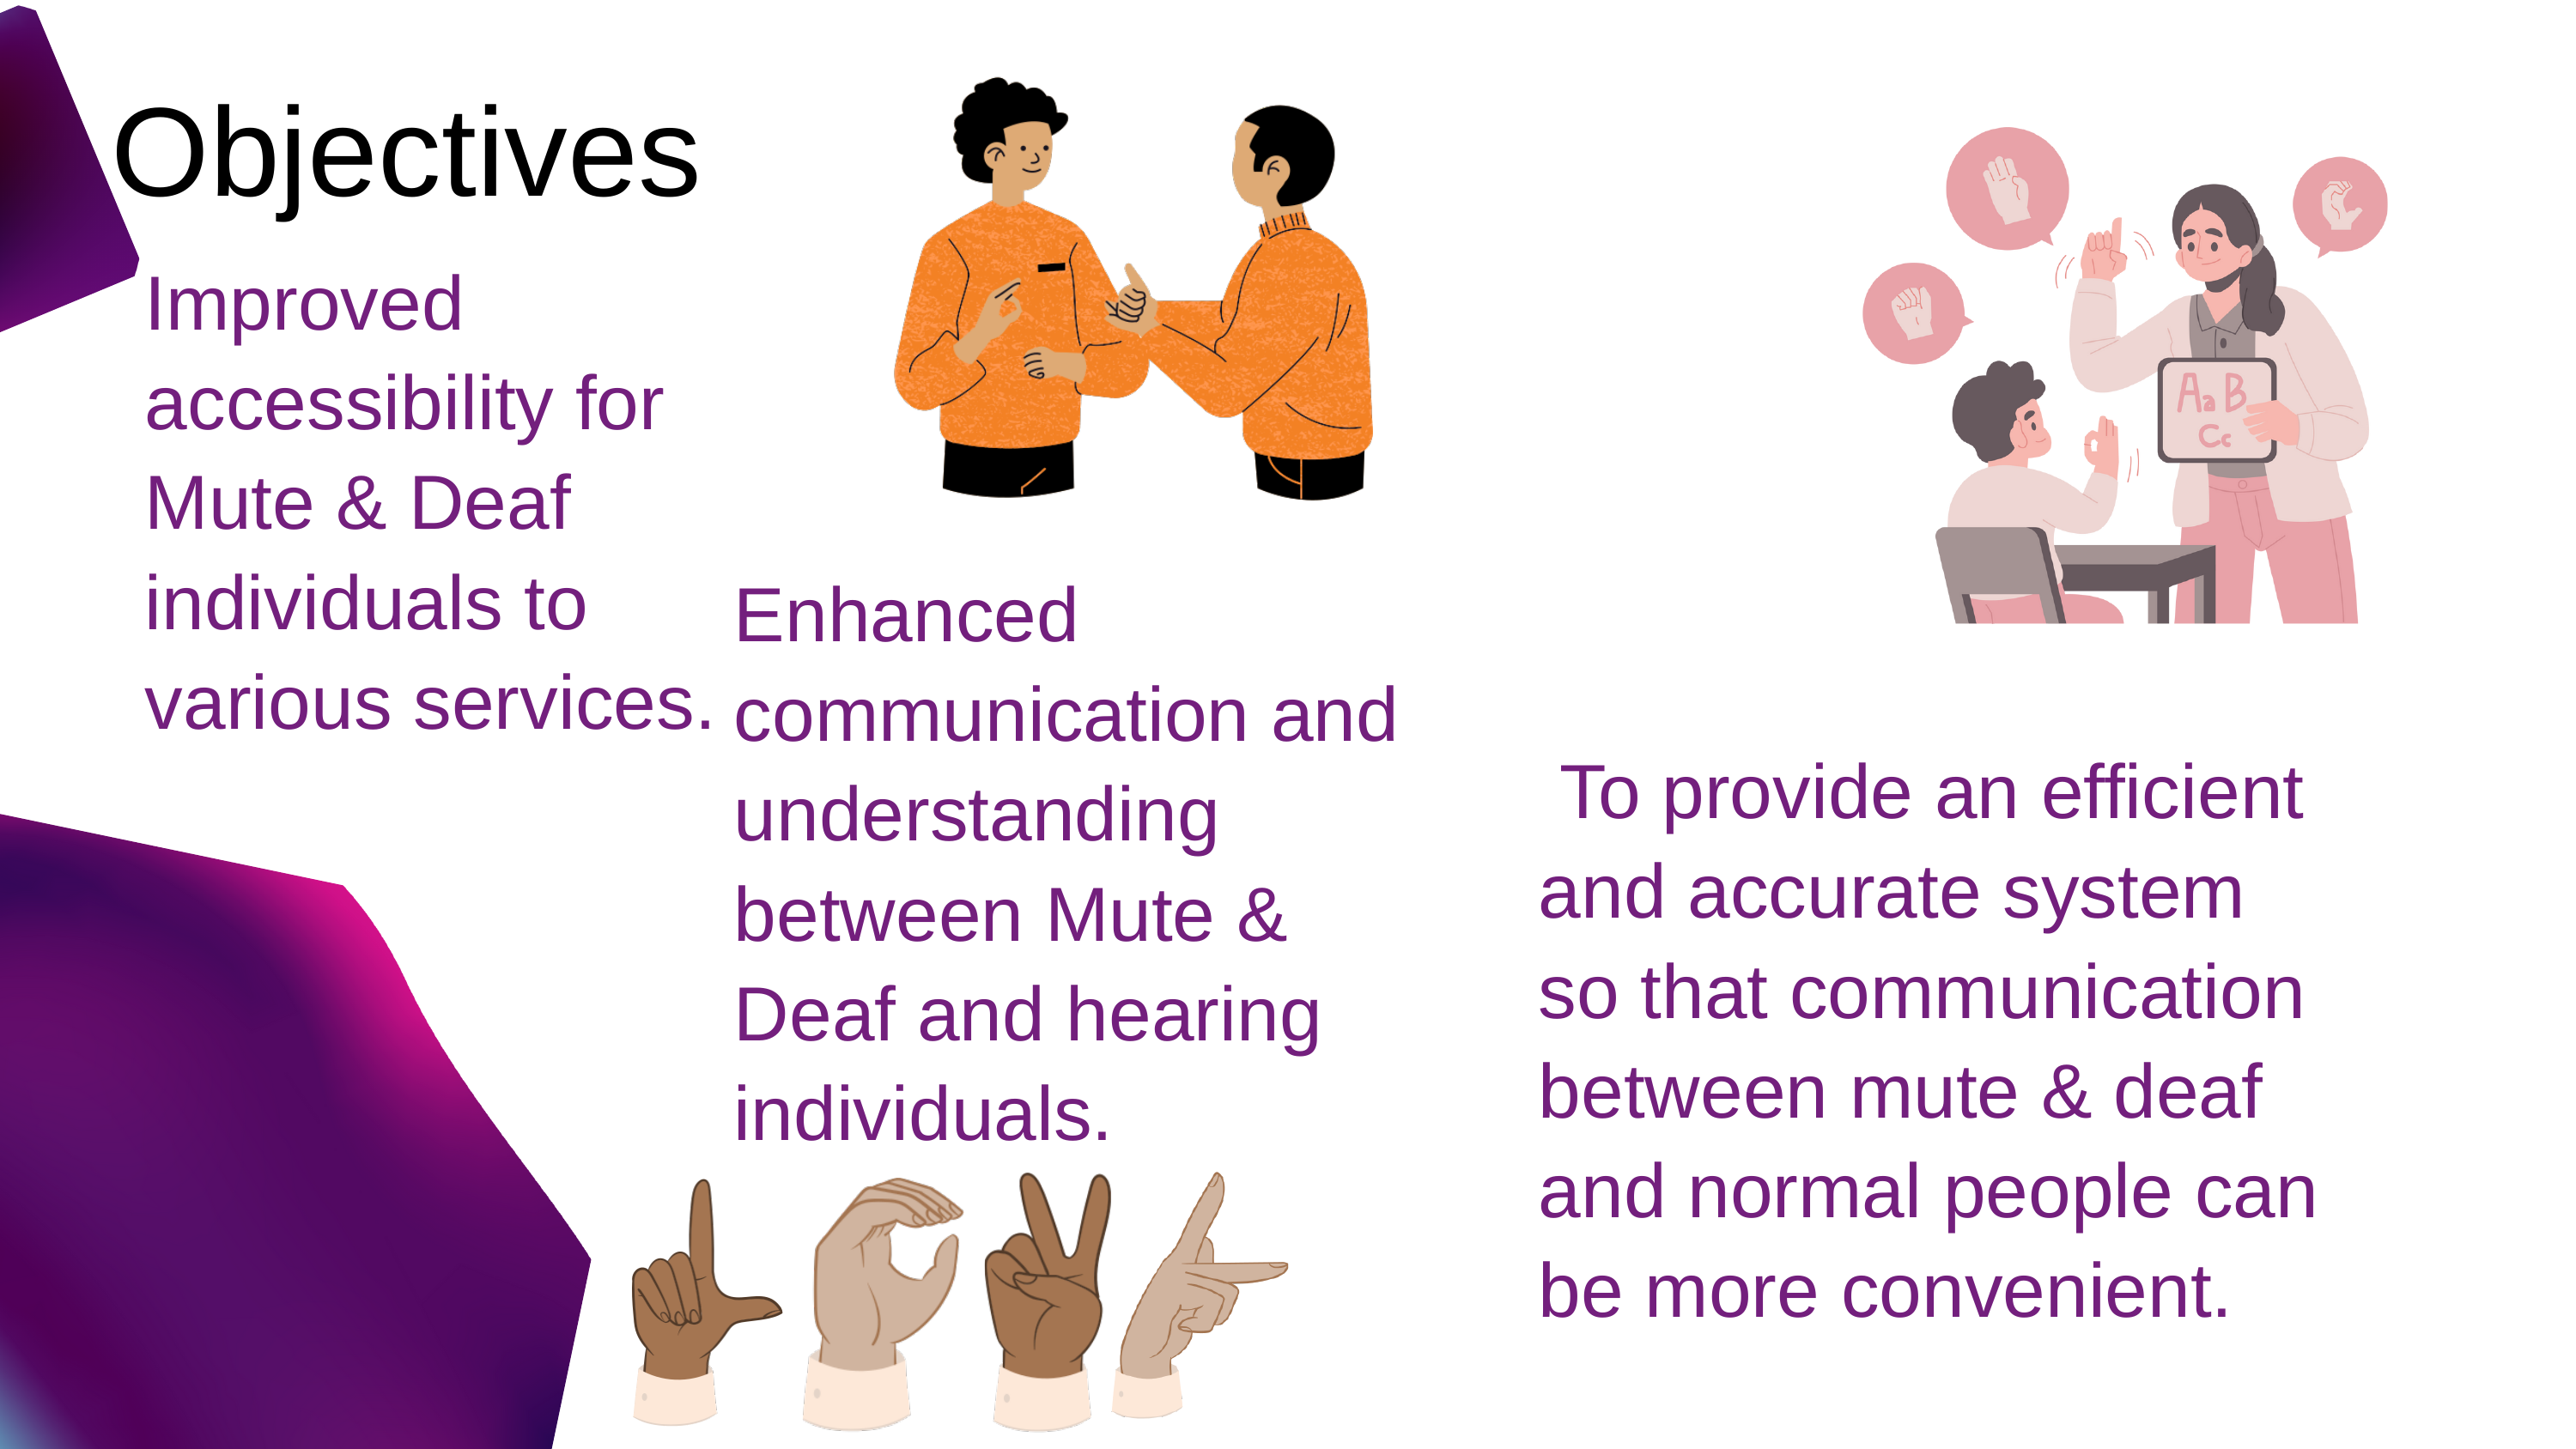

Objectives

Improved accessibility for Mute & Deaf individuals to various services.
Enhanced communication and understanding between Mute & Deaf and hearing individuals.
 To provide an efficient and accurate system so that communication between mute & deaf and normal people can be more convenient.